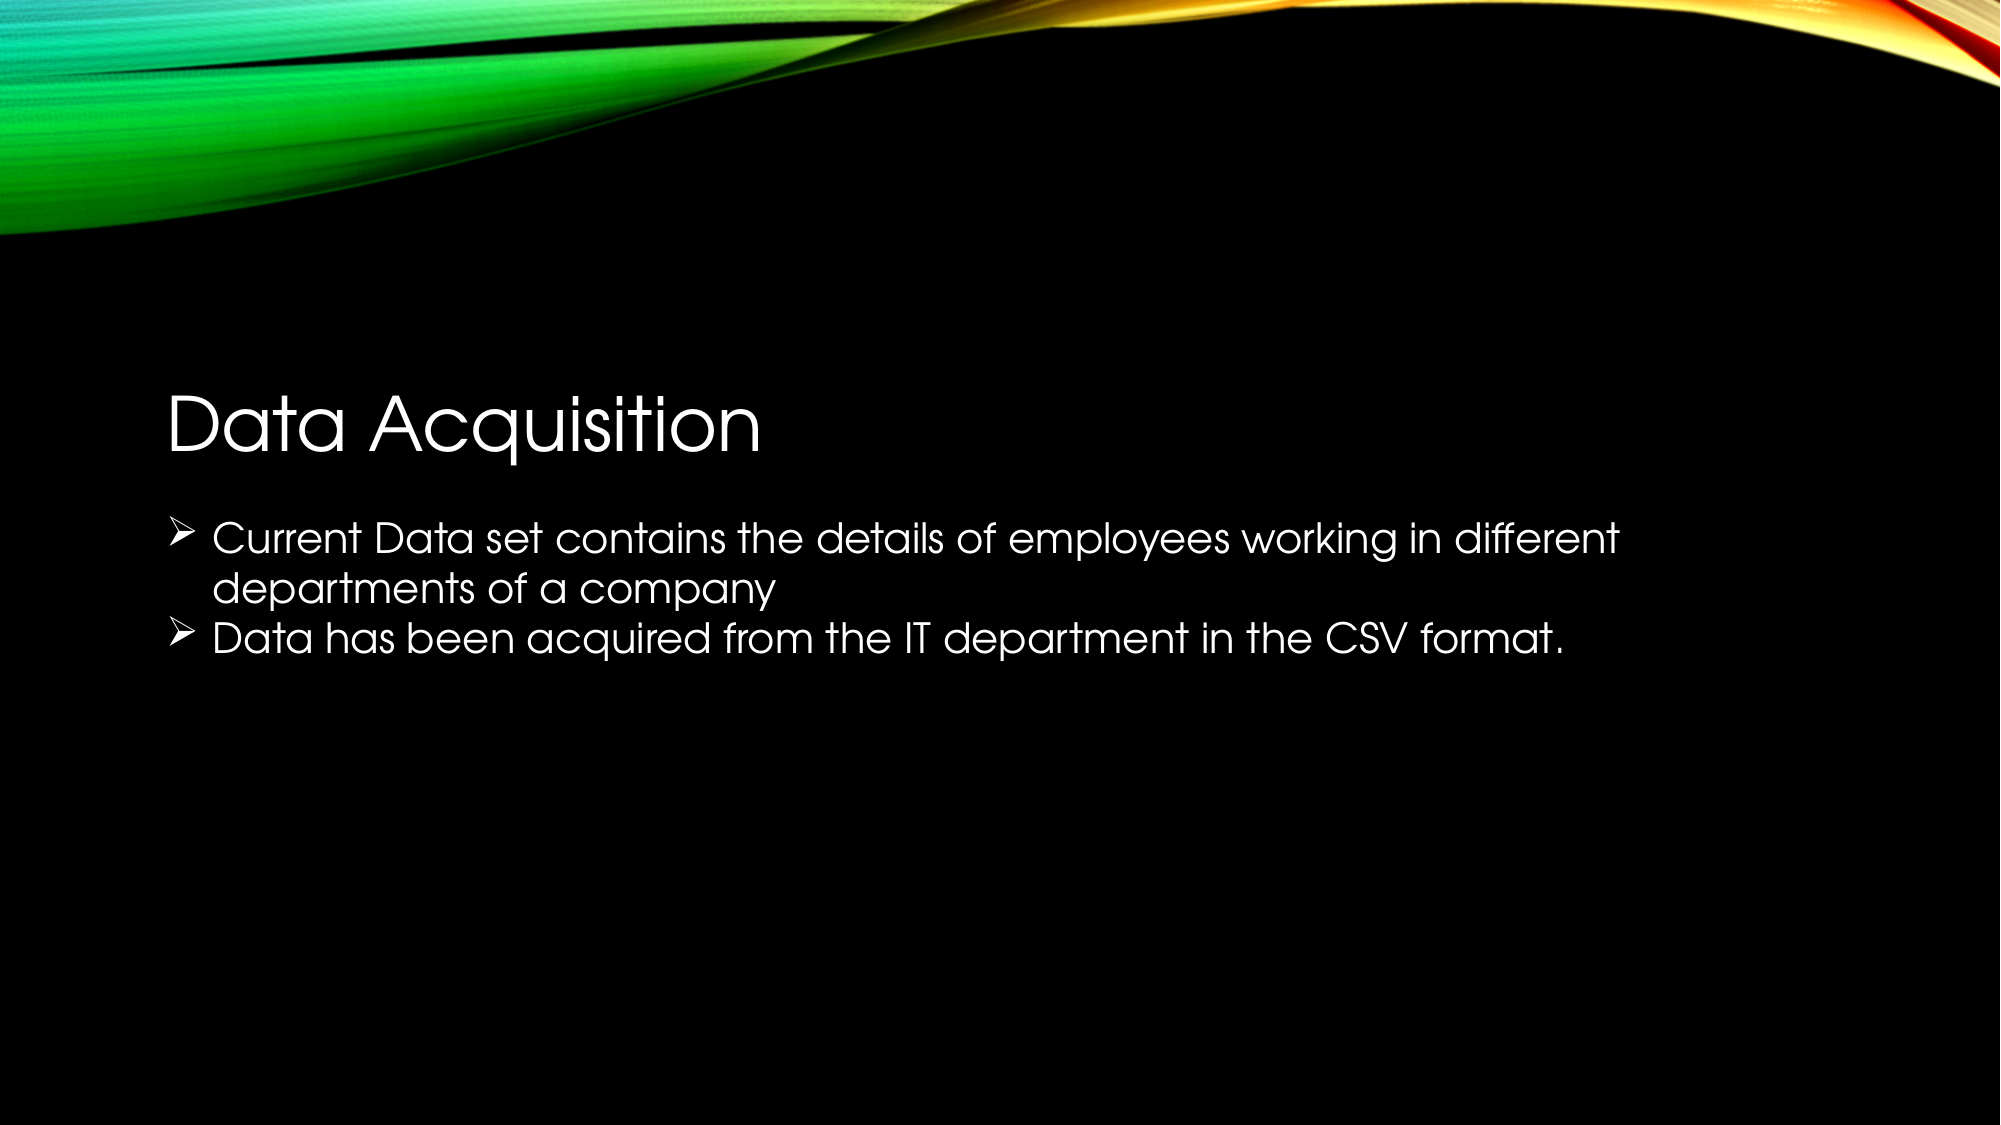

Data Acquisition

Current Data set contains the details of employees working in different departments of a company
Data has been acquired from the IT department in the CSV format.